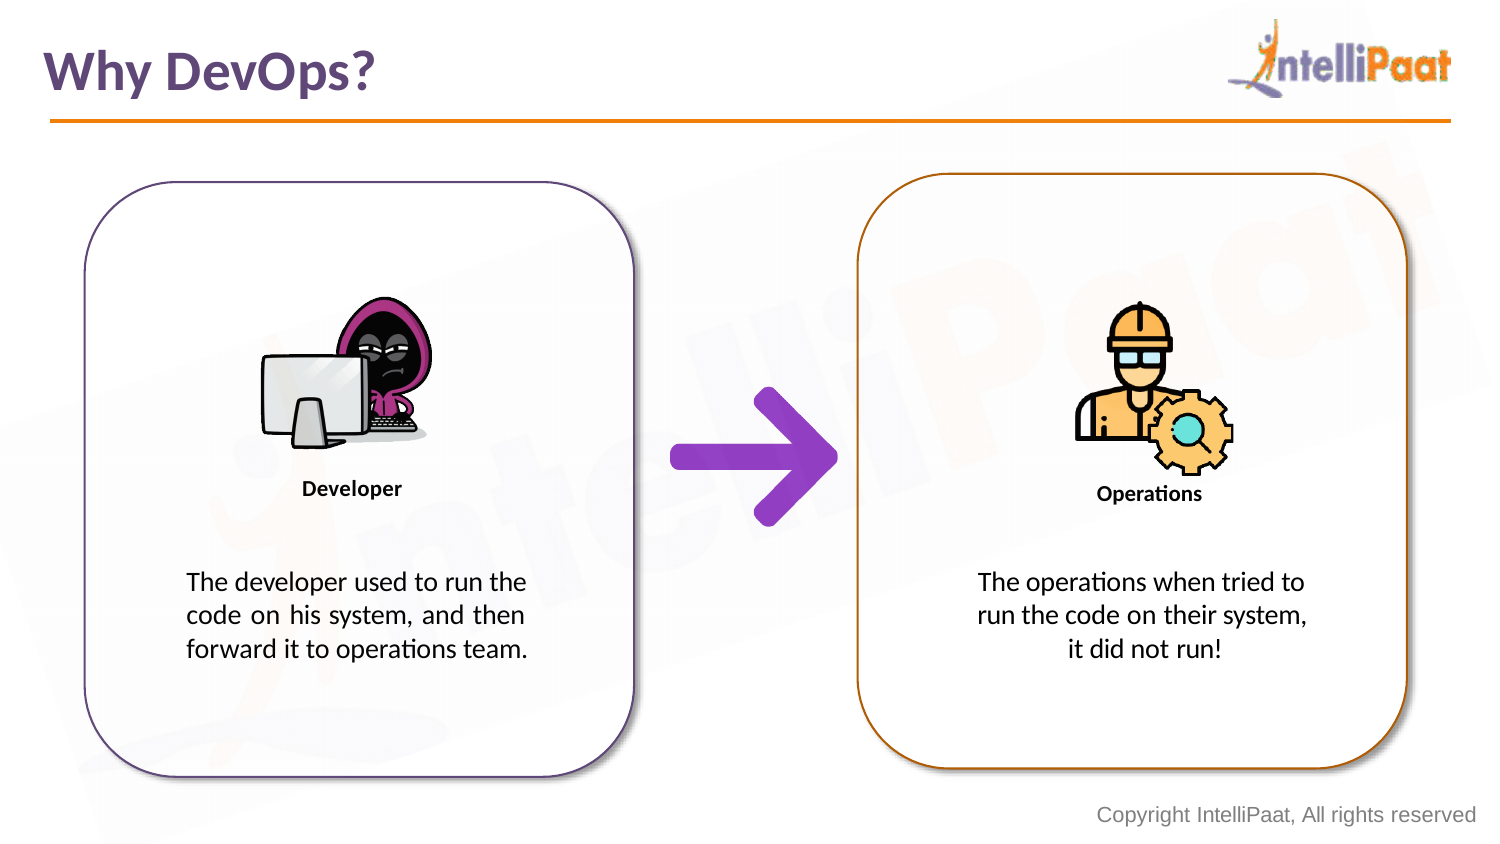

# Why DevOps?

Developer
Operations
The operations when tried to  run the code on their system,  it did not run!
The developer used to run the  code on his system, and then  forward it to operations team.
Copyright IntelliPaat, All rights reserved